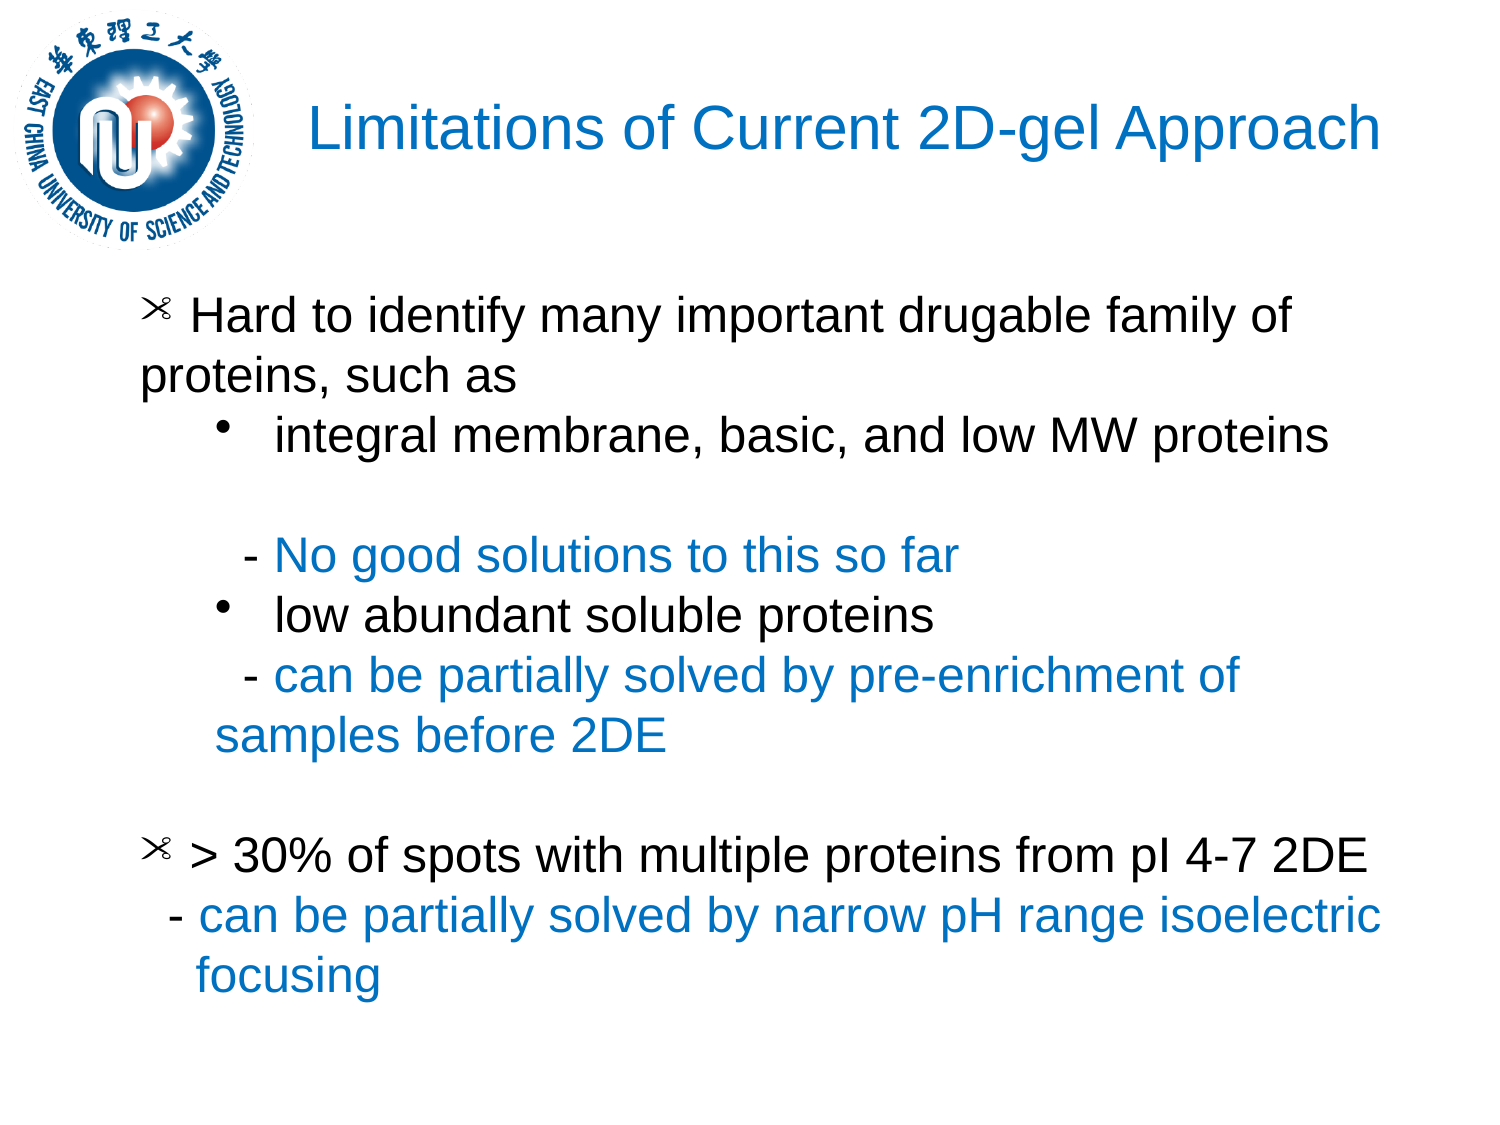

Limitations of Current 2D-gel Approach
 Hard to identify many important drugable family of  proteins, such as
   integral membrane, basic, and low MW proteins
  - No good solutions to this so far
   low abundant soluble proteins
  - can be partially solved by pre-enrichment of samples before 2DE

 > 30% of spots with multiple proteins from pI 4-7 2DE
  - can be partially solved by narrow pH range isoelectric
    focusing